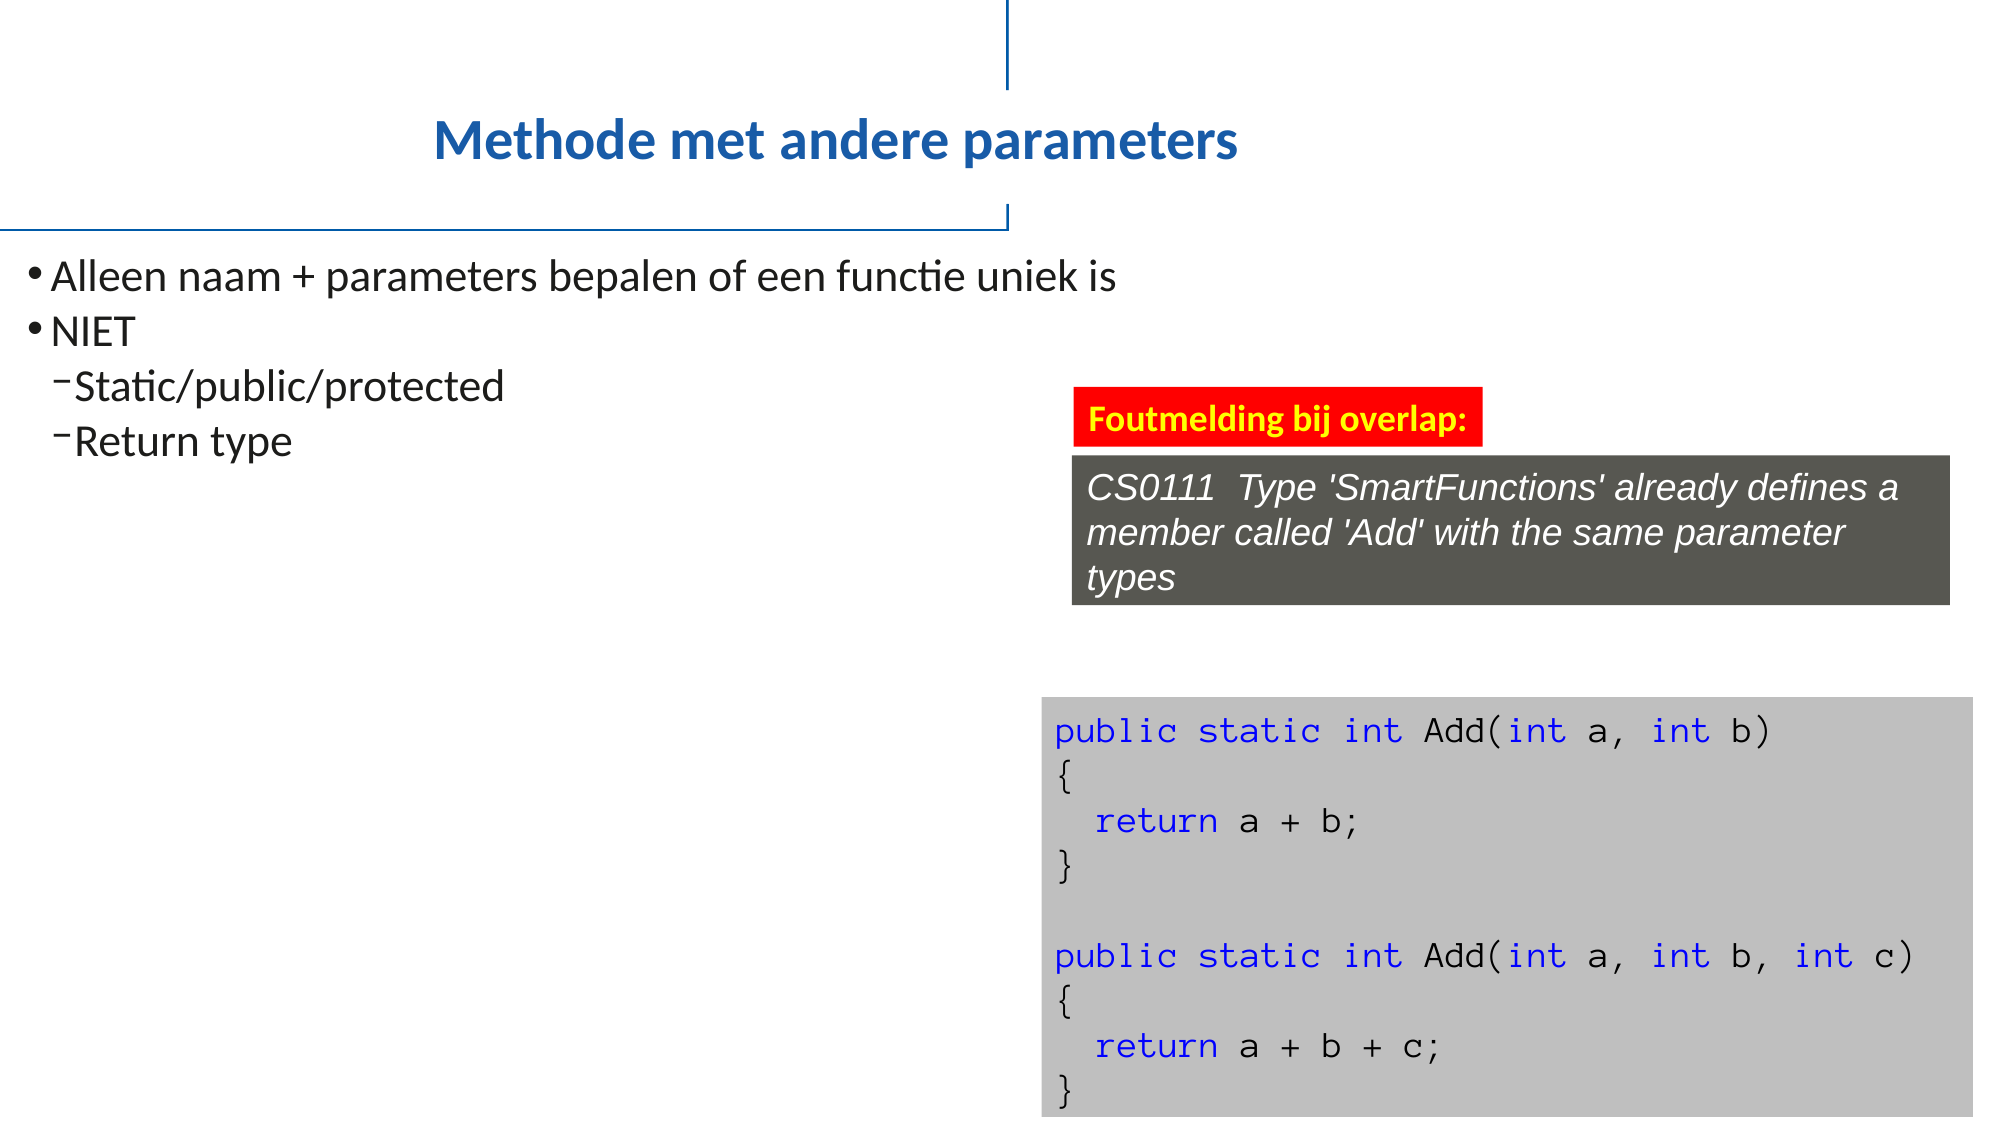

# Methode met andere parameters
Alleen naam + parameters bepalen of een functie uniek is
NIET
Static/public/protected
Return type

Foutmelding bij overlap:
CS0111	Type 'SmartFunctions' already defines a member called 'Add' with the same parameter types
public static int Add(int a, int b)
{
  return a + b;
}

public static int Add(int a, int b, int c)
{
  return a + b + c;
}